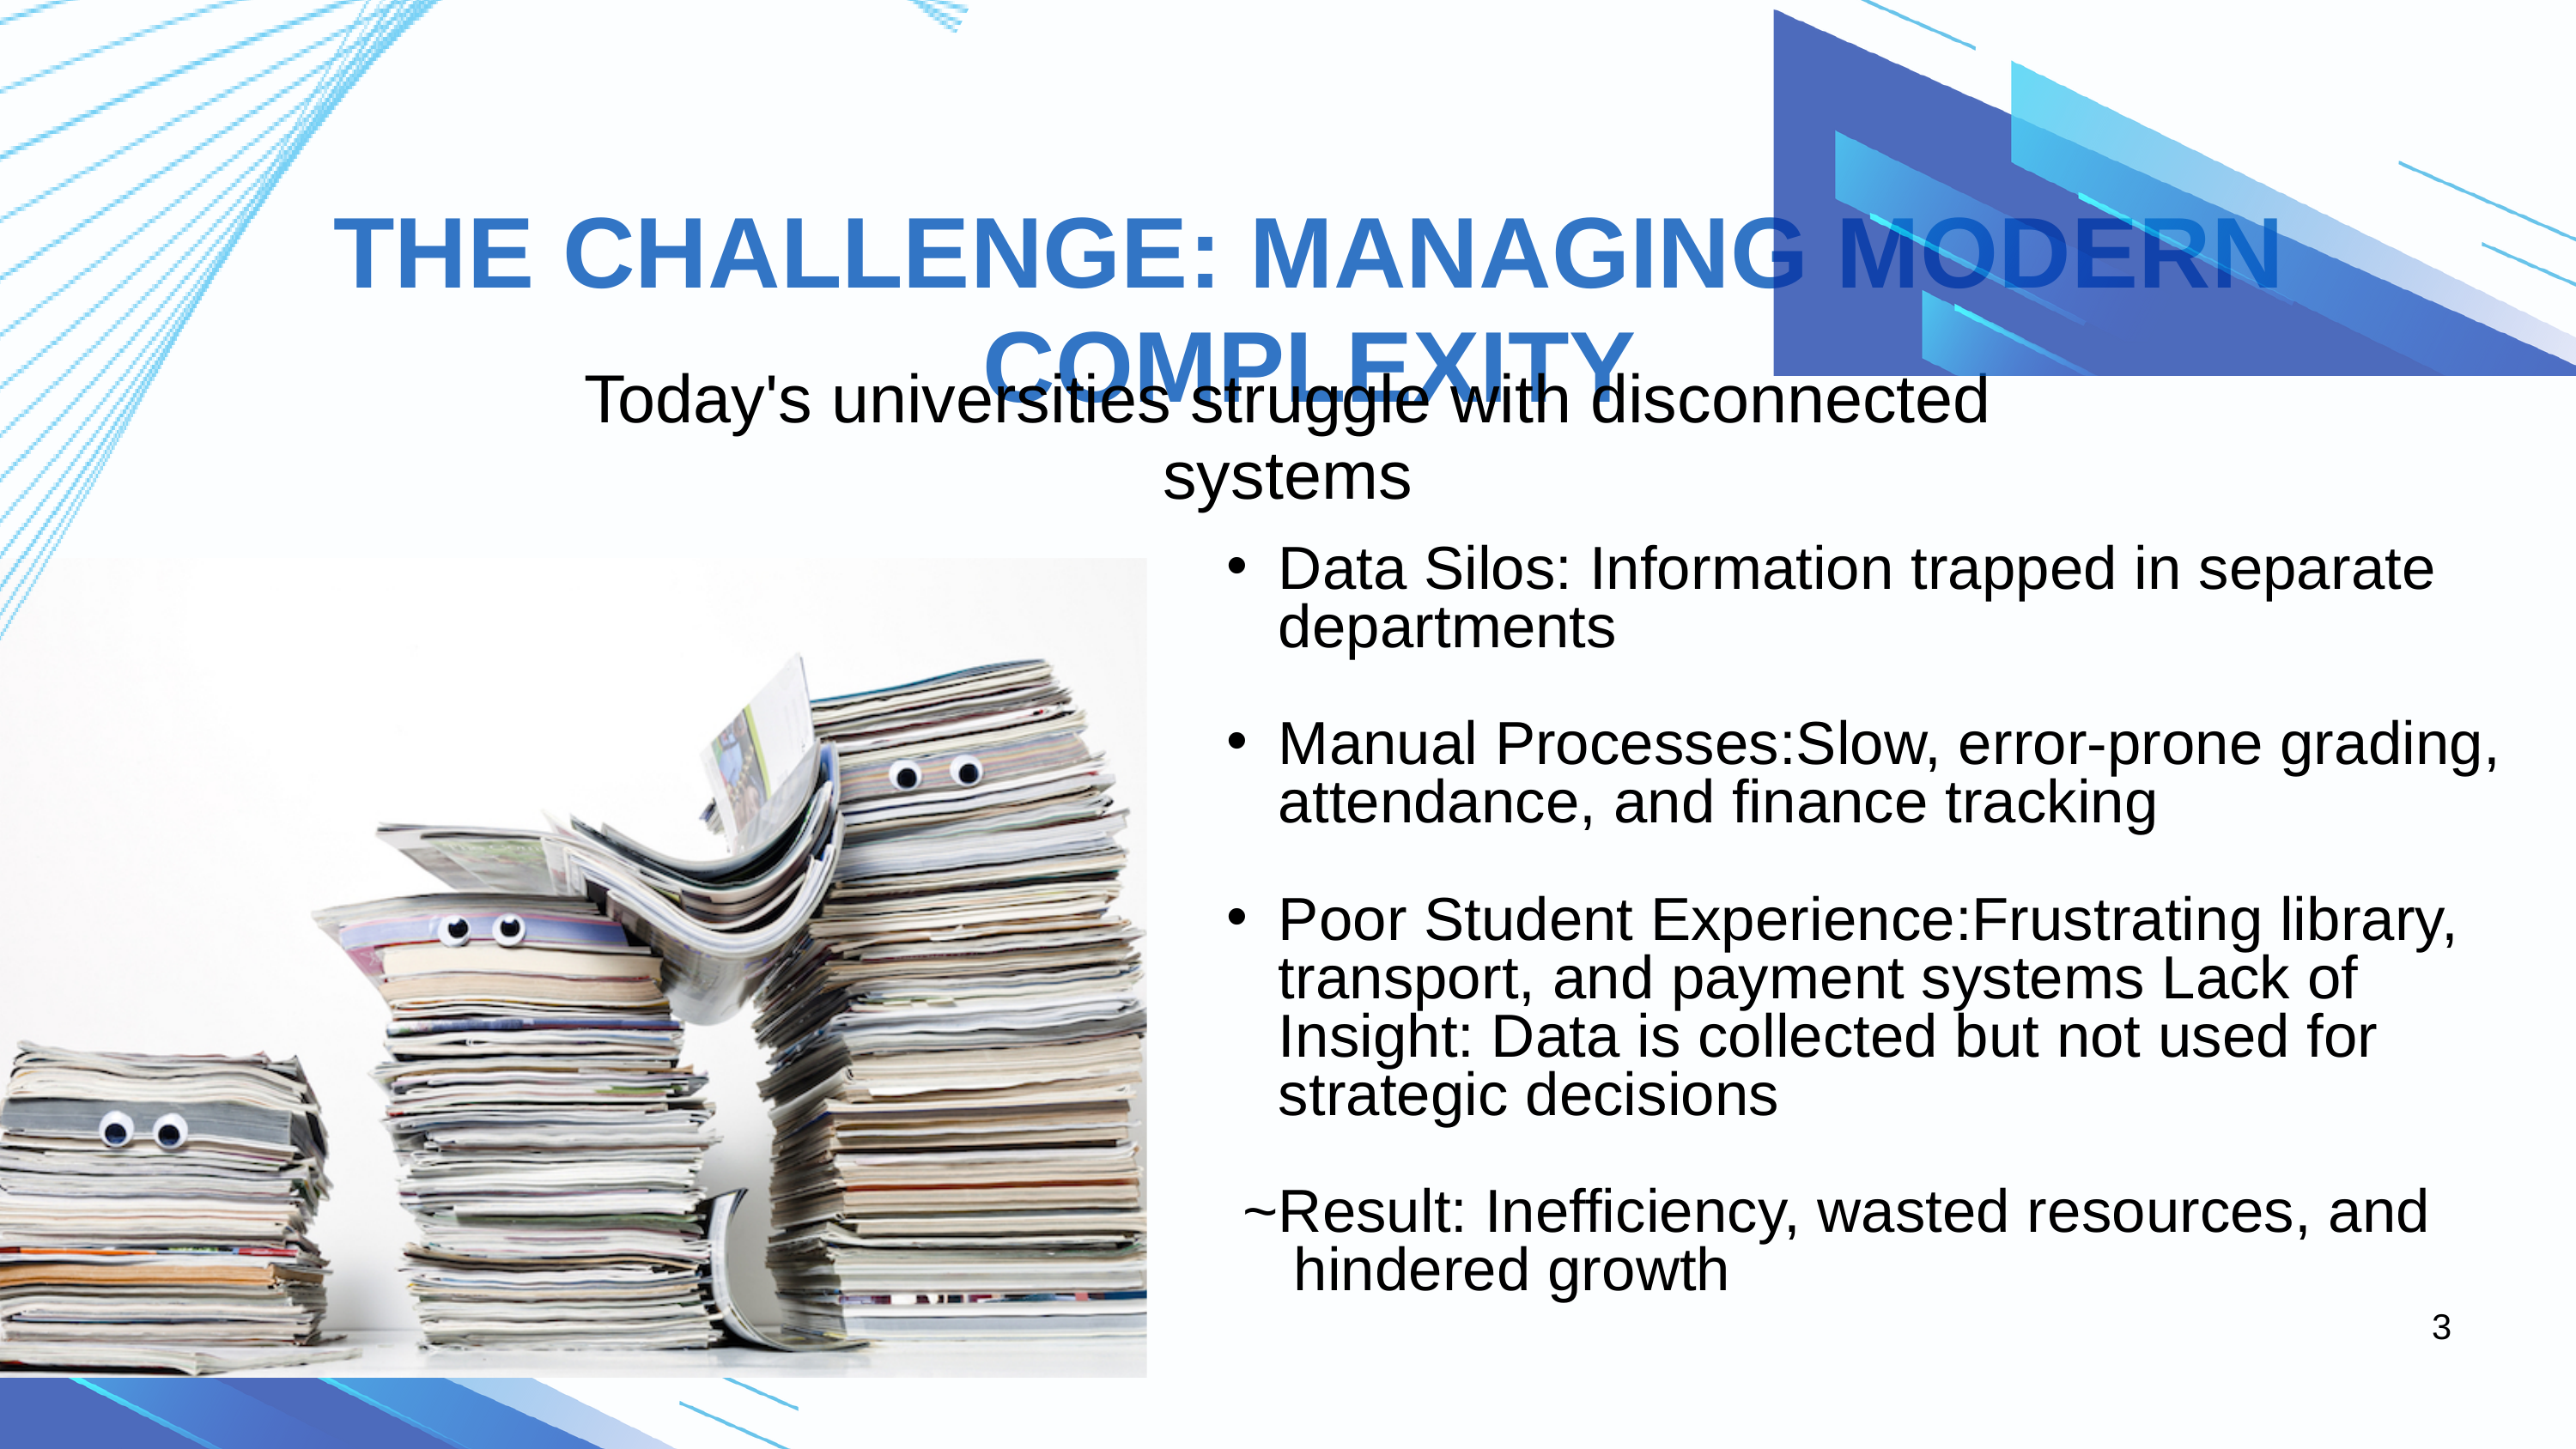

THE CHALLENGE: MANAGING MODERN COMPLEXITY

Today's universities struggle with disconnected systems
Data Silos: Information trapped in separate departments

Manual Processes:Slow, error-prone grading, attendance, and finance tracking

Poor Student Experience:Frustrating library, transport, and payment systems Lack of Insight: Data is collected but not used for strategic decisions

    ~Result: Inefficiency, wasted resources, and
       hindered growth

3